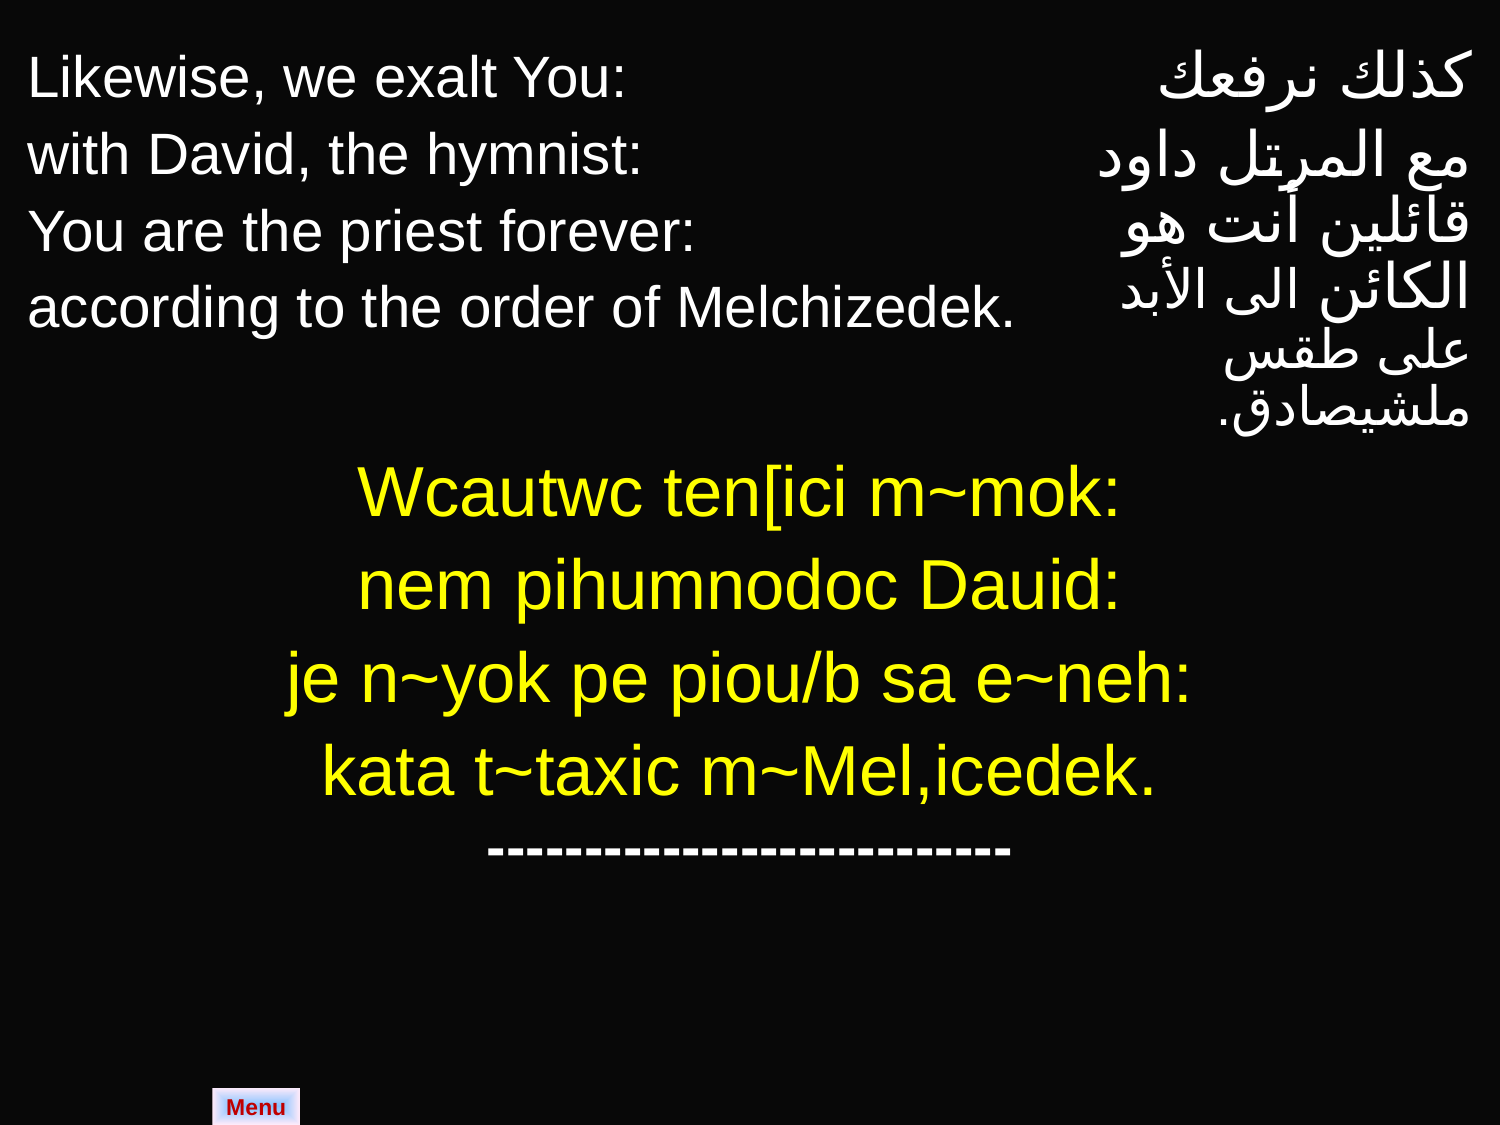

| Likewise, we exalt You: with David, the hymnist: You are the priest forever: according to the order of Melchizedek. | كذلك نرفعك مع المرتل داود قائلين أنت هو الكائن الى الأبد على طقس ملشيصادق. |
| --- | --- |
| Wcautwc ten[ici m~mok: nem pihumnodoc Dauid: je n~yok pe piou/b sa e~neh: kata t~taxic m~Mel,icedek. |  |
| --------------------------- |  |
Menu